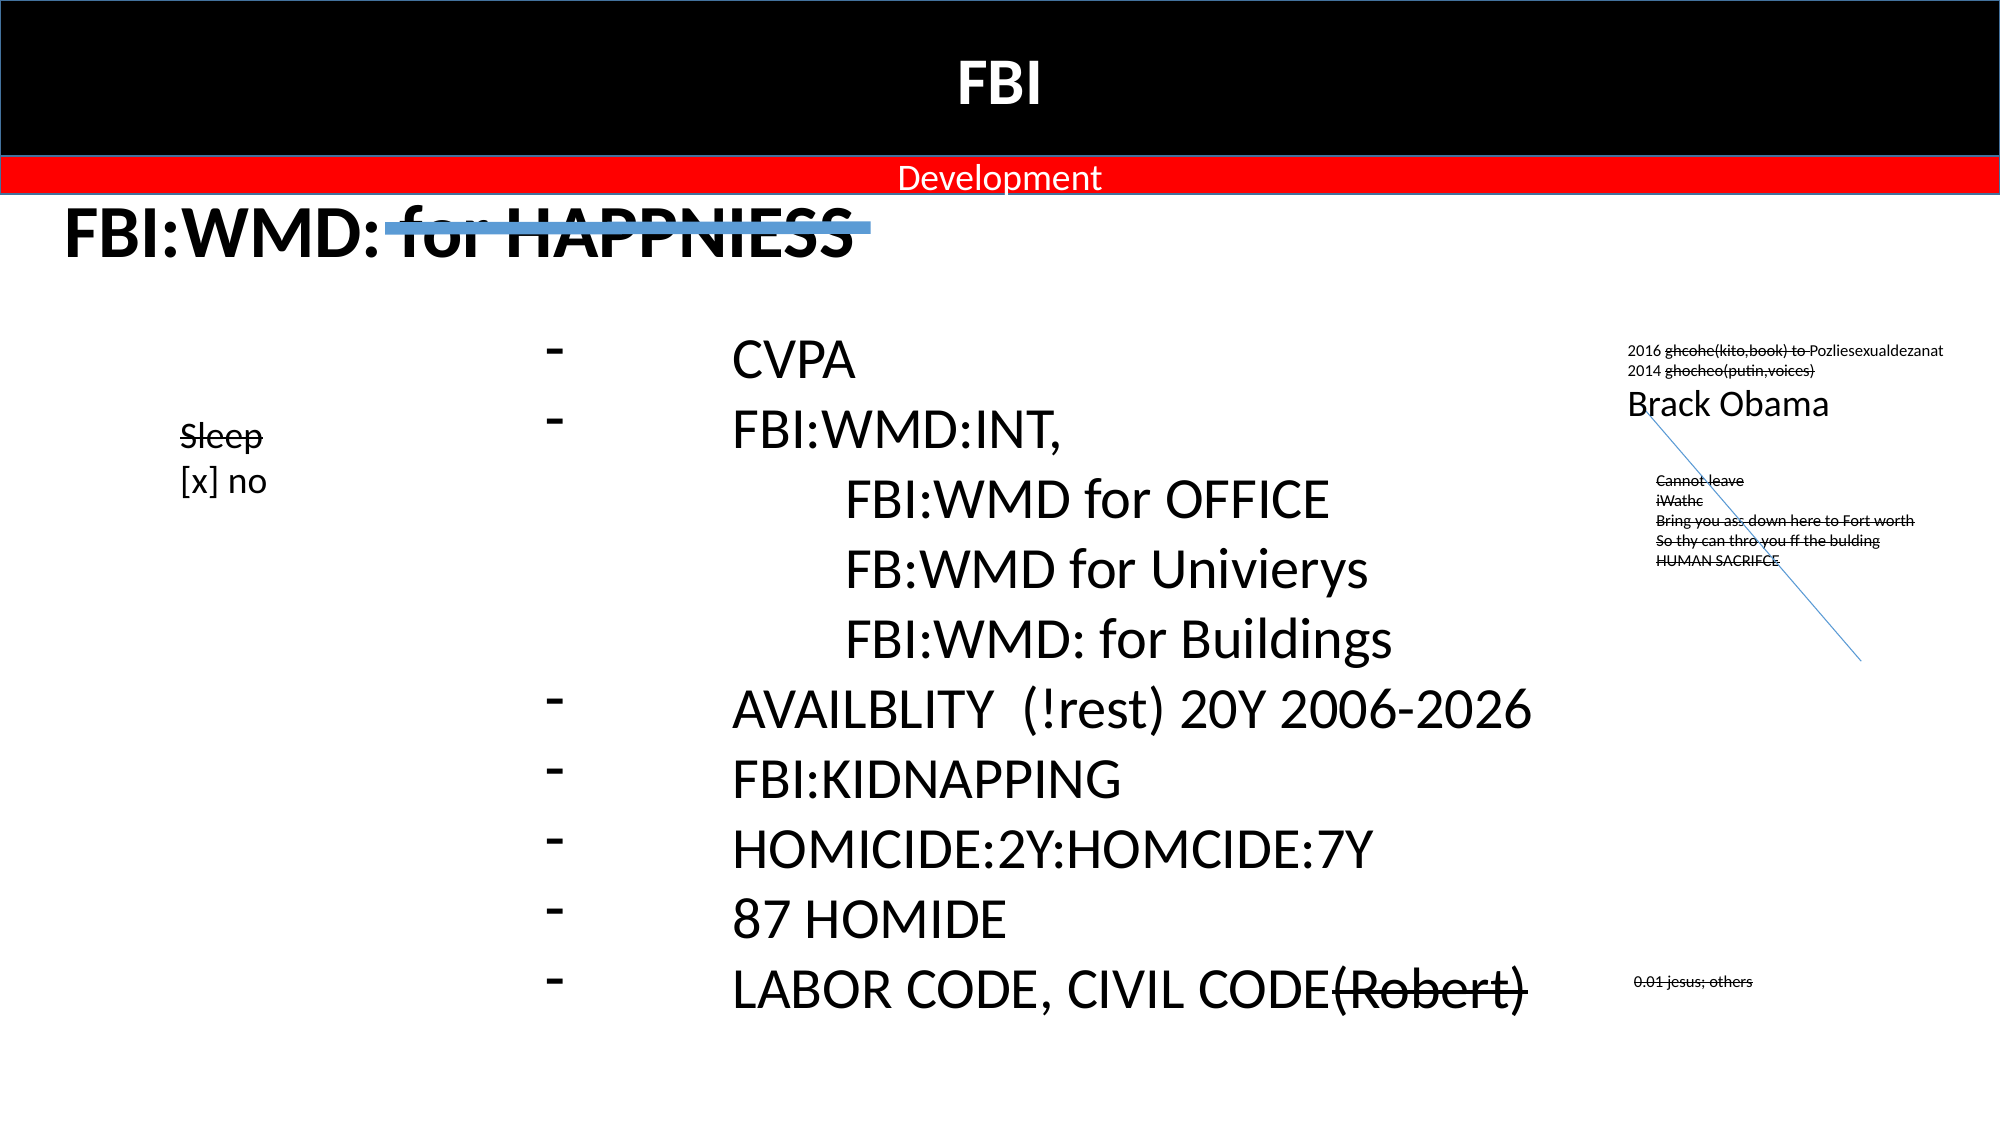

FBI
Development
FBI:WMD: for HAPPNIESS
CVPA
FBI:WMD:INT,
	FBI:WMD for OFFICE
	FB:WMD for Univierys
	FBI:WMD: for Buildings
AVAILBLITY  (!rest) 20Y 2006-2026
FBI:KIDNAPPING
HOMICIDE:2Y:HOMCIDE:7Y
87 HOMIDE
LABOR CODE, CIVIL CODE(Robert)

2016 ghcohe(kito,book) to Pozliesexualdezanat
2014 ghocheo(putin,voices)
Brack Obama
Sleep
[x] no
Cannot leave
iWathc
Bring you ass down here to Fort worth
So thy can thro you ff the bulding
HUMAN SACRIFCE
0.01 jesus; others